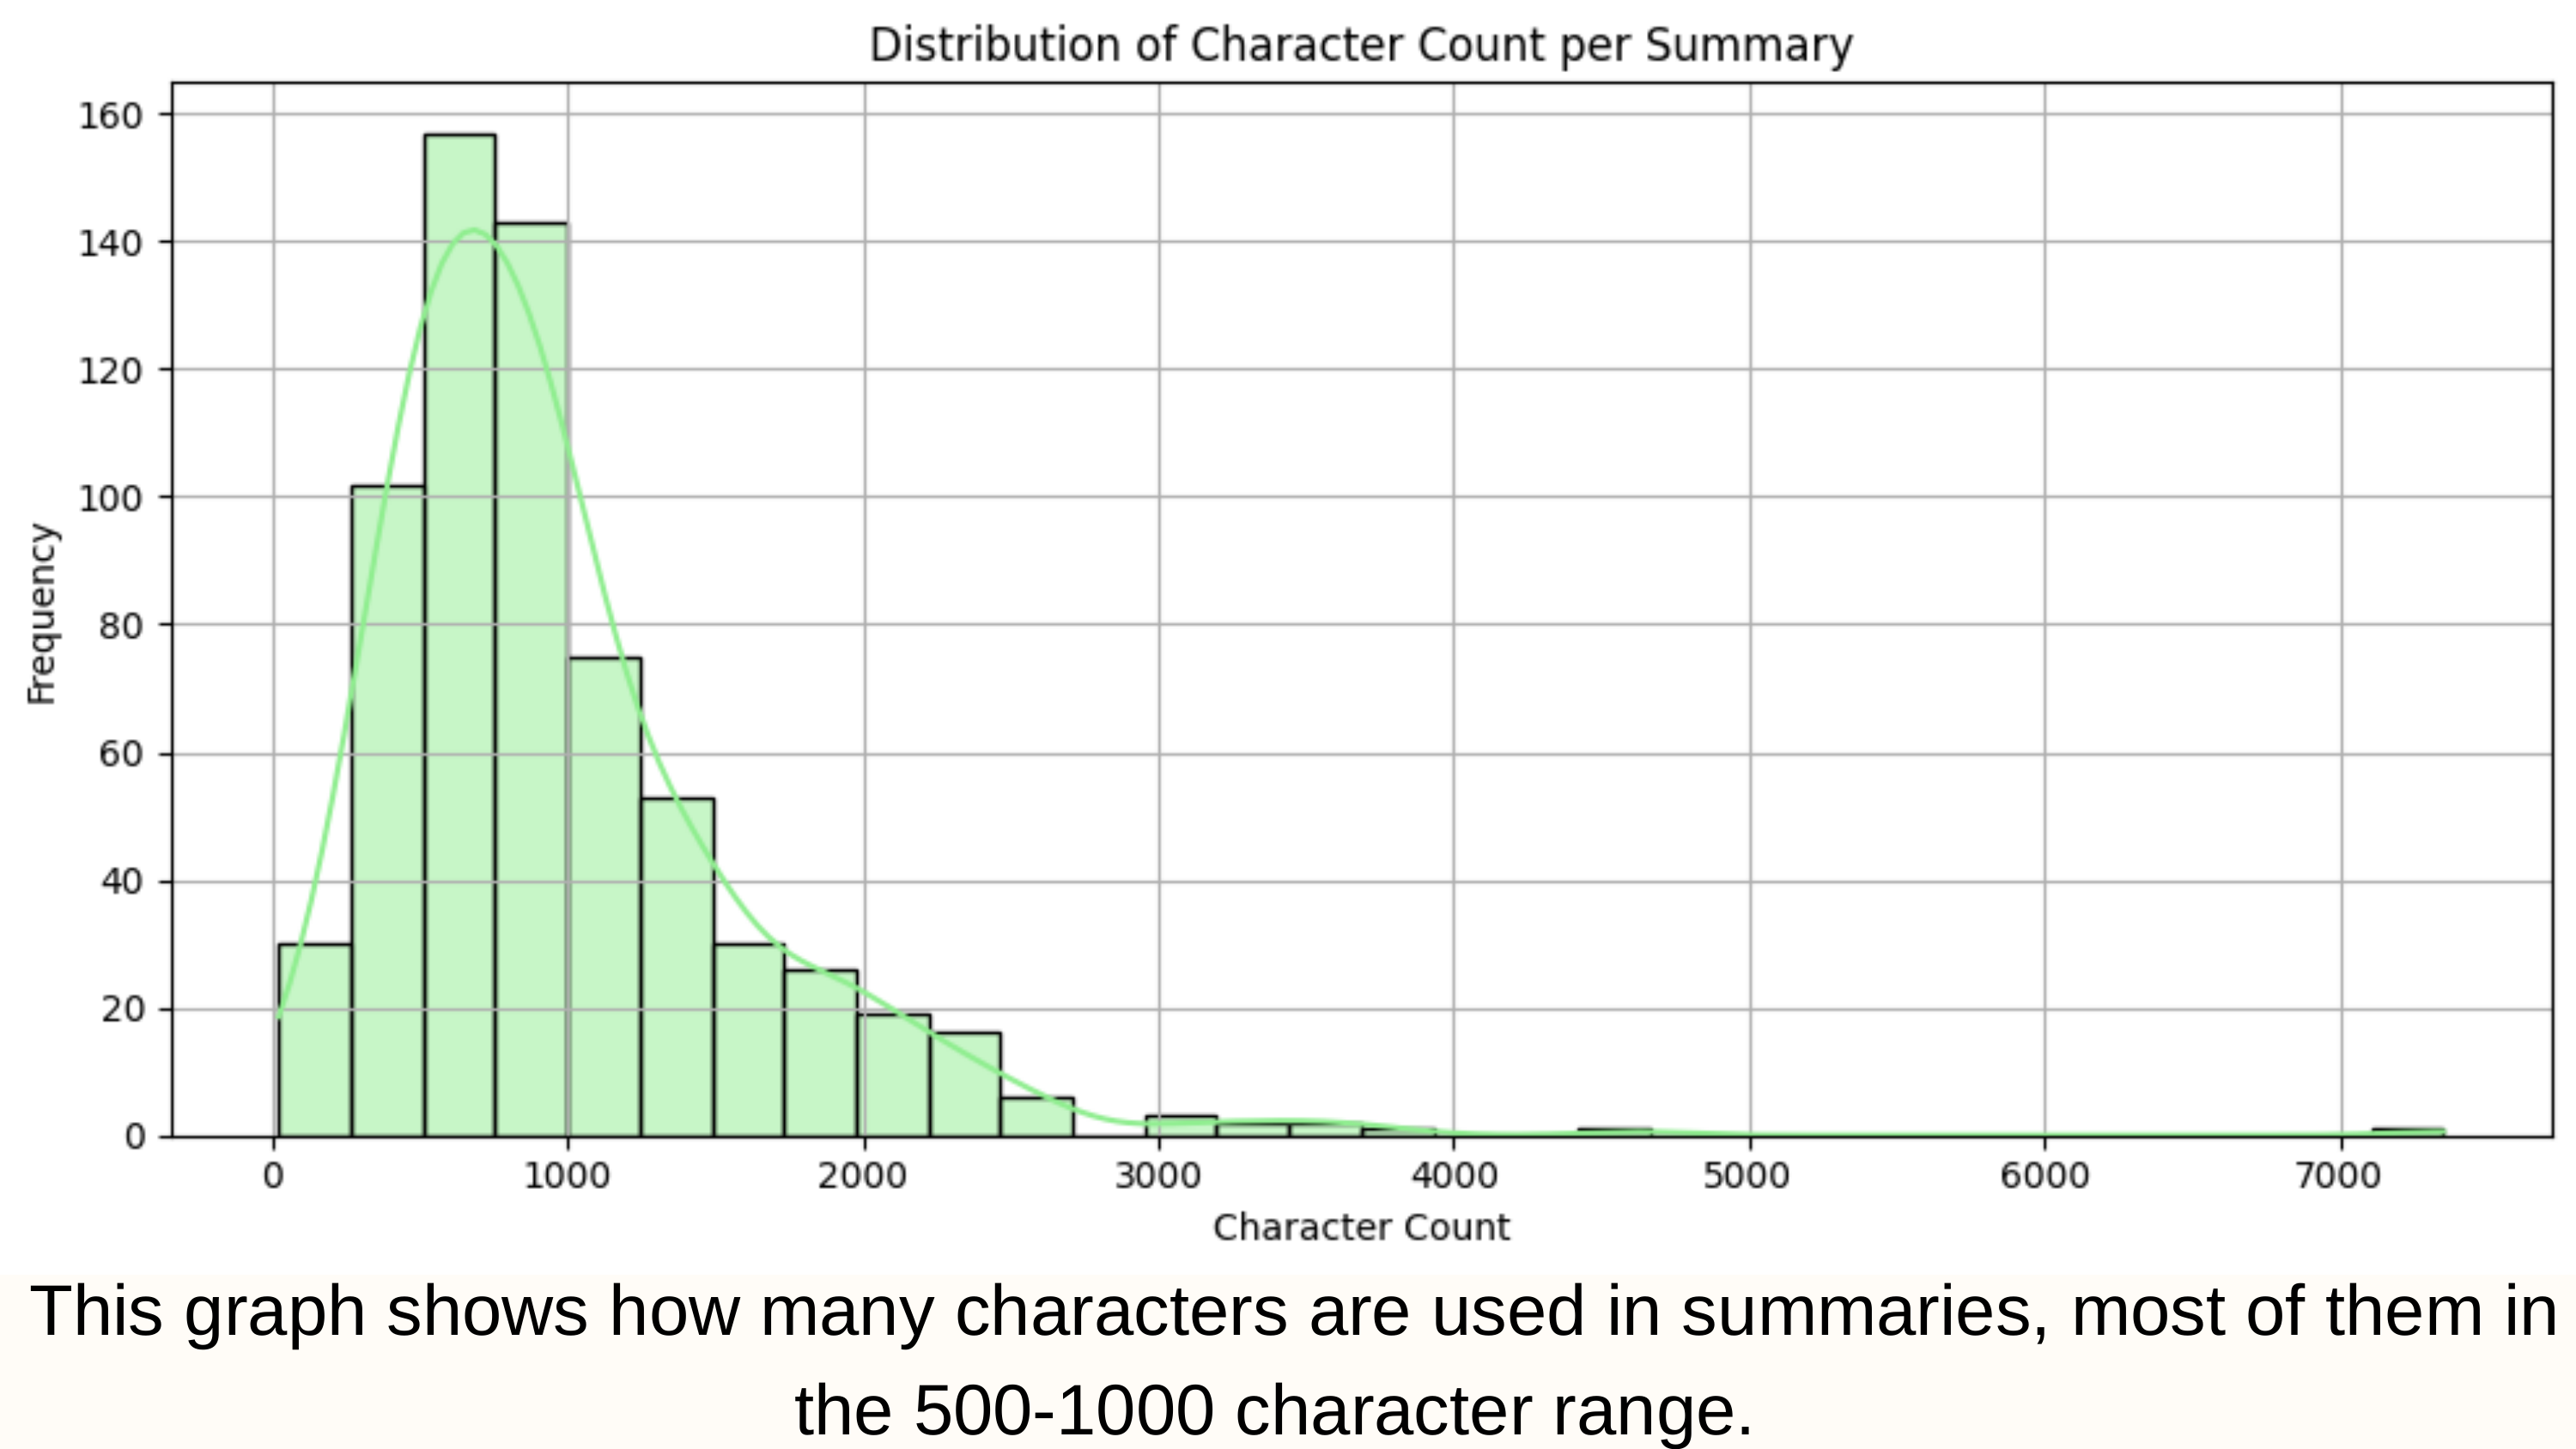

This graph shows how many characters are used in summaries, most of them in the 500-1000 character range.